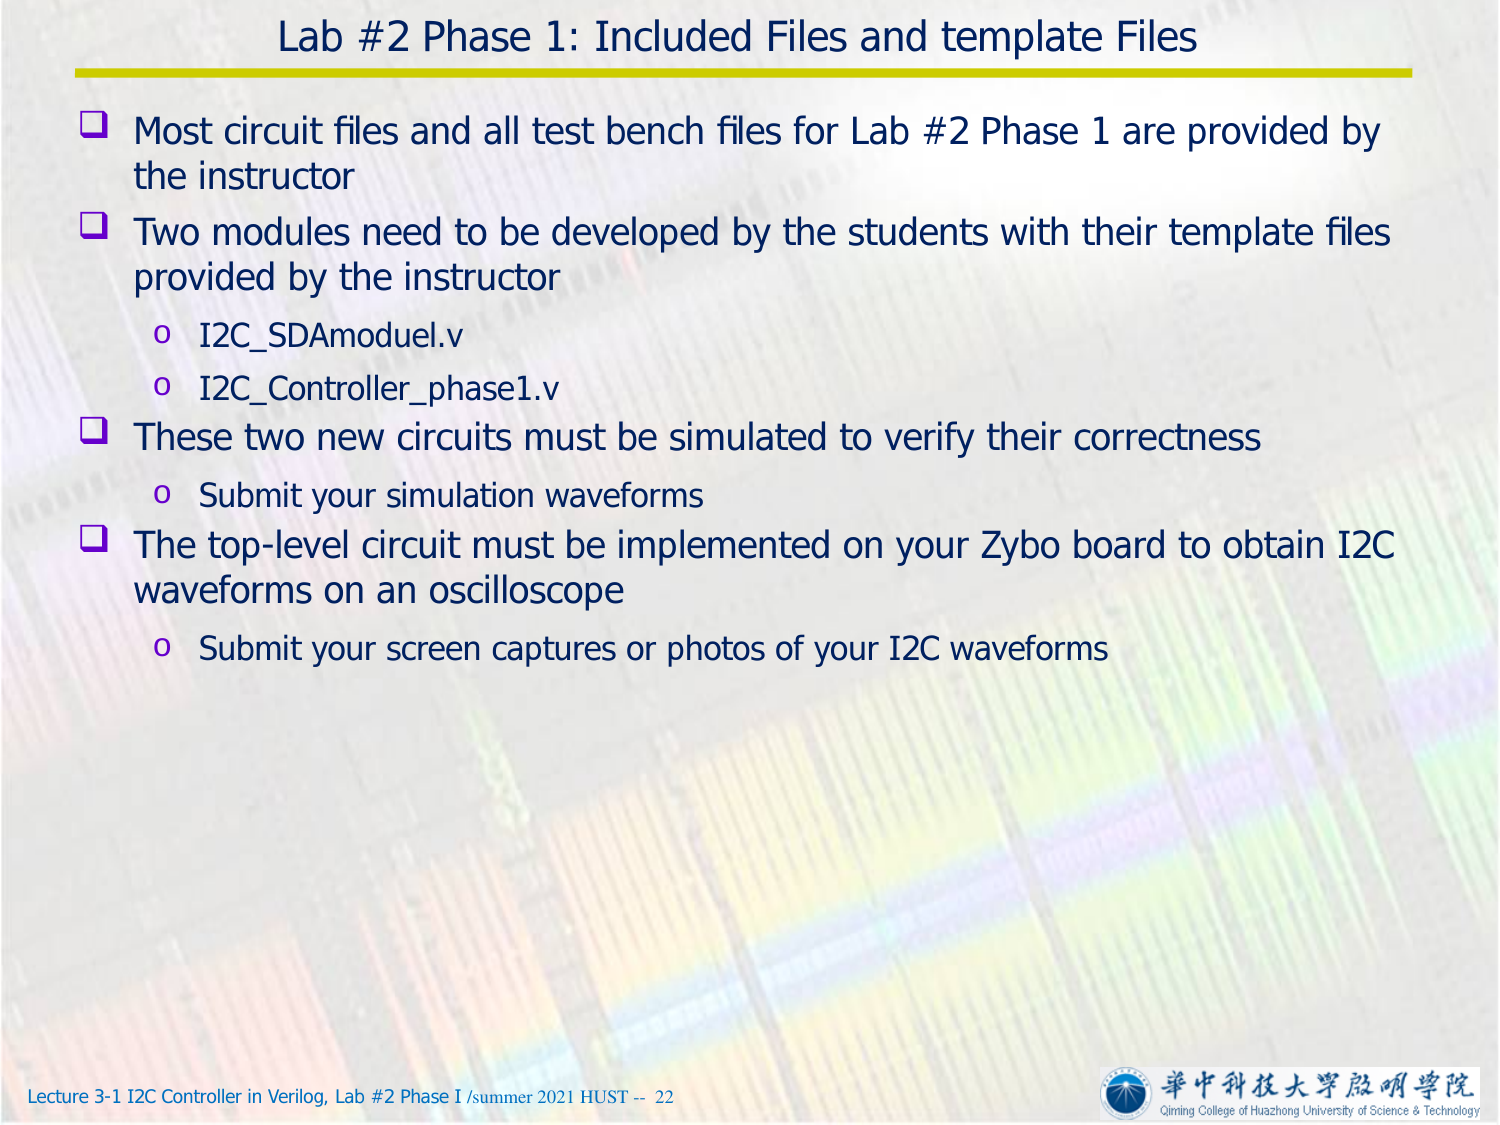

# Lab #2 Phase 1: Included Files and template Files
Most circuit files and all test bench files for Lab #2 Phase 1 are provided by the instructor
Two modules need to be developed by the students with their template files provided by the instructor
I2C_SDAmoduel.v
I2C_Controller_phase1.v
These two new circuits must be simulated to verify their correctness
Submit your simulation waveforms
The top-level circuit must be implemented on your Zybo board to obtain I2C waveforms on an oscilloscope
Submit your screen captures or photos of your I2C waveforms